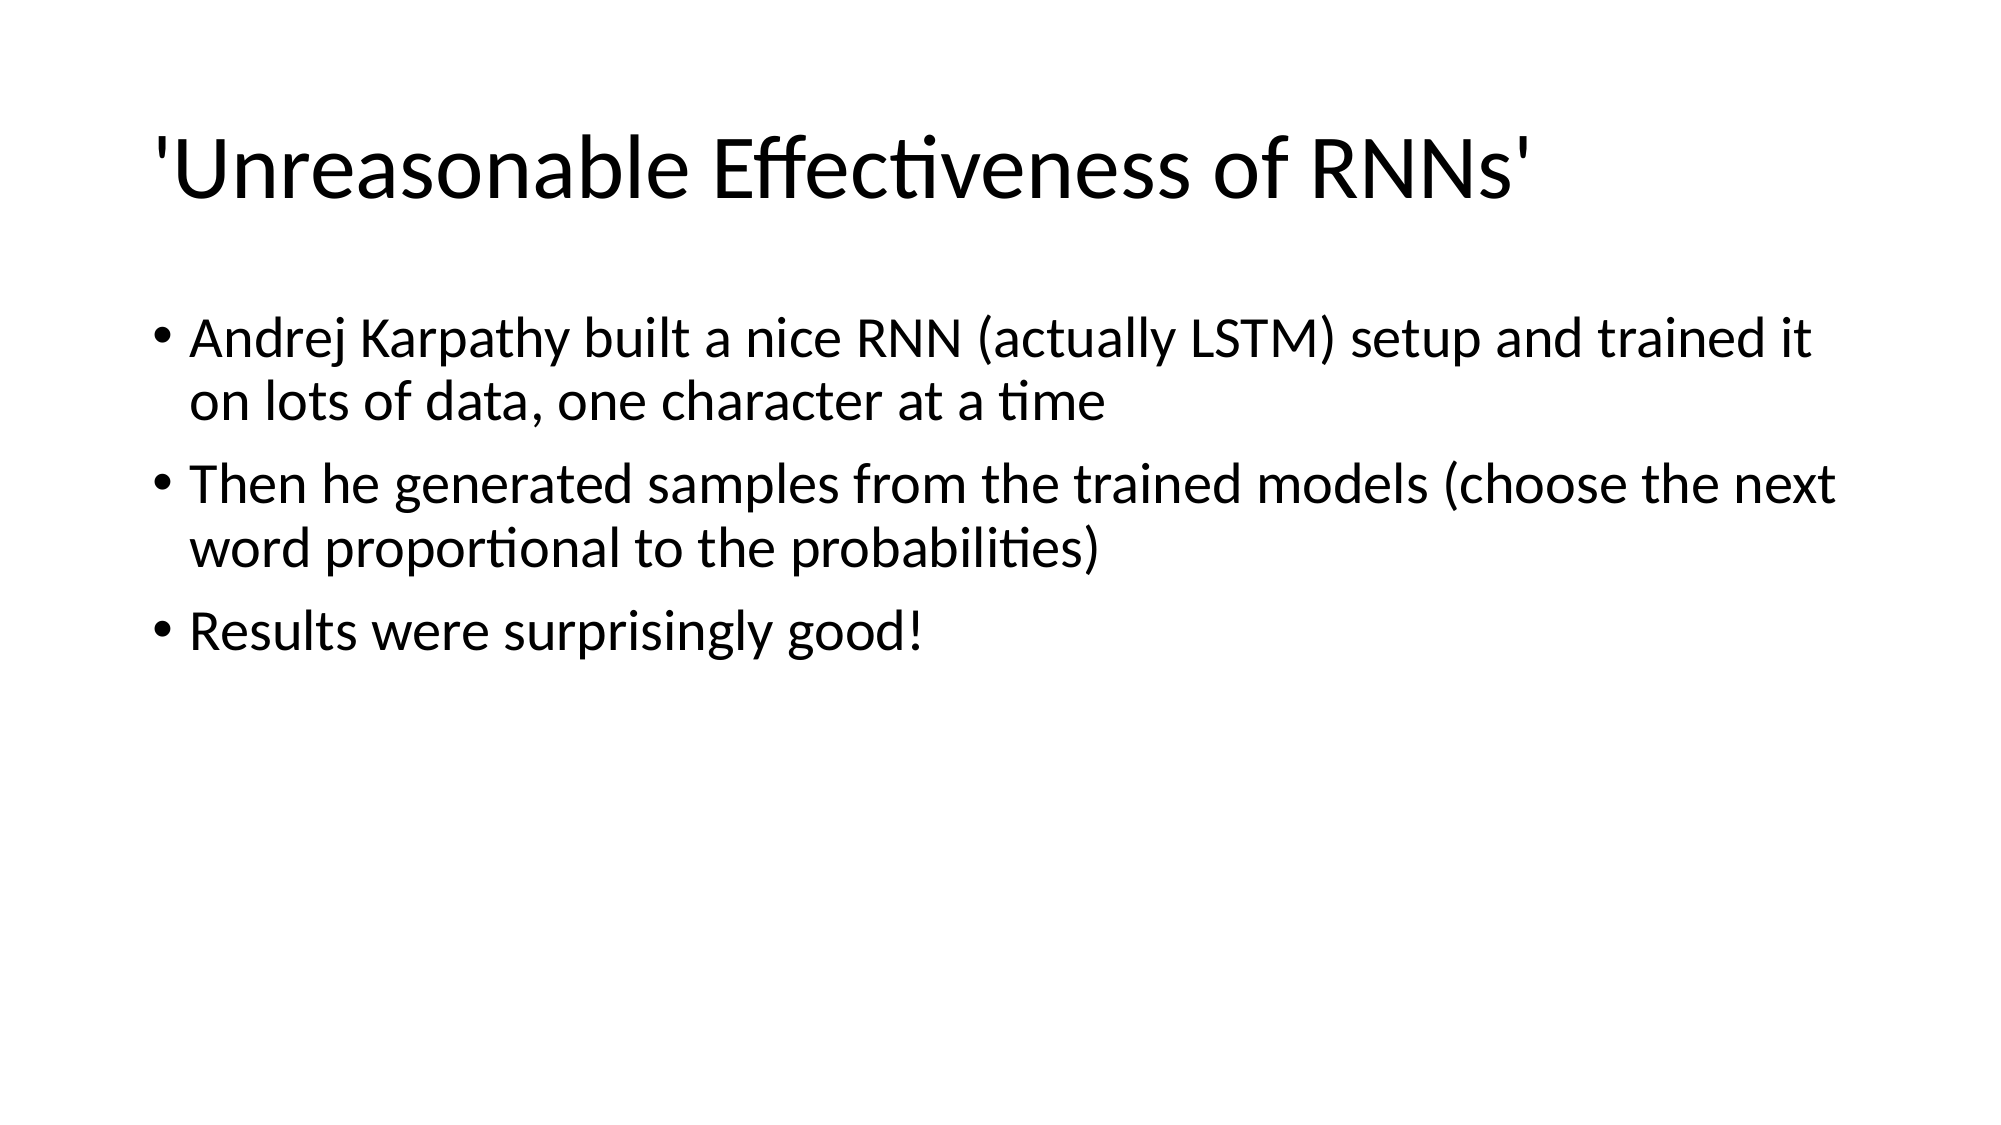

# 'Unreasonable Effectiveness of RNNs'
Andrej Karpathy built a nice RNN (actually LSTM) setup and trained it on lots of data, one character at a time
Then he generated samples from the trained models (choose the next word proportional to the probabilities)
Results were surprisingly good!